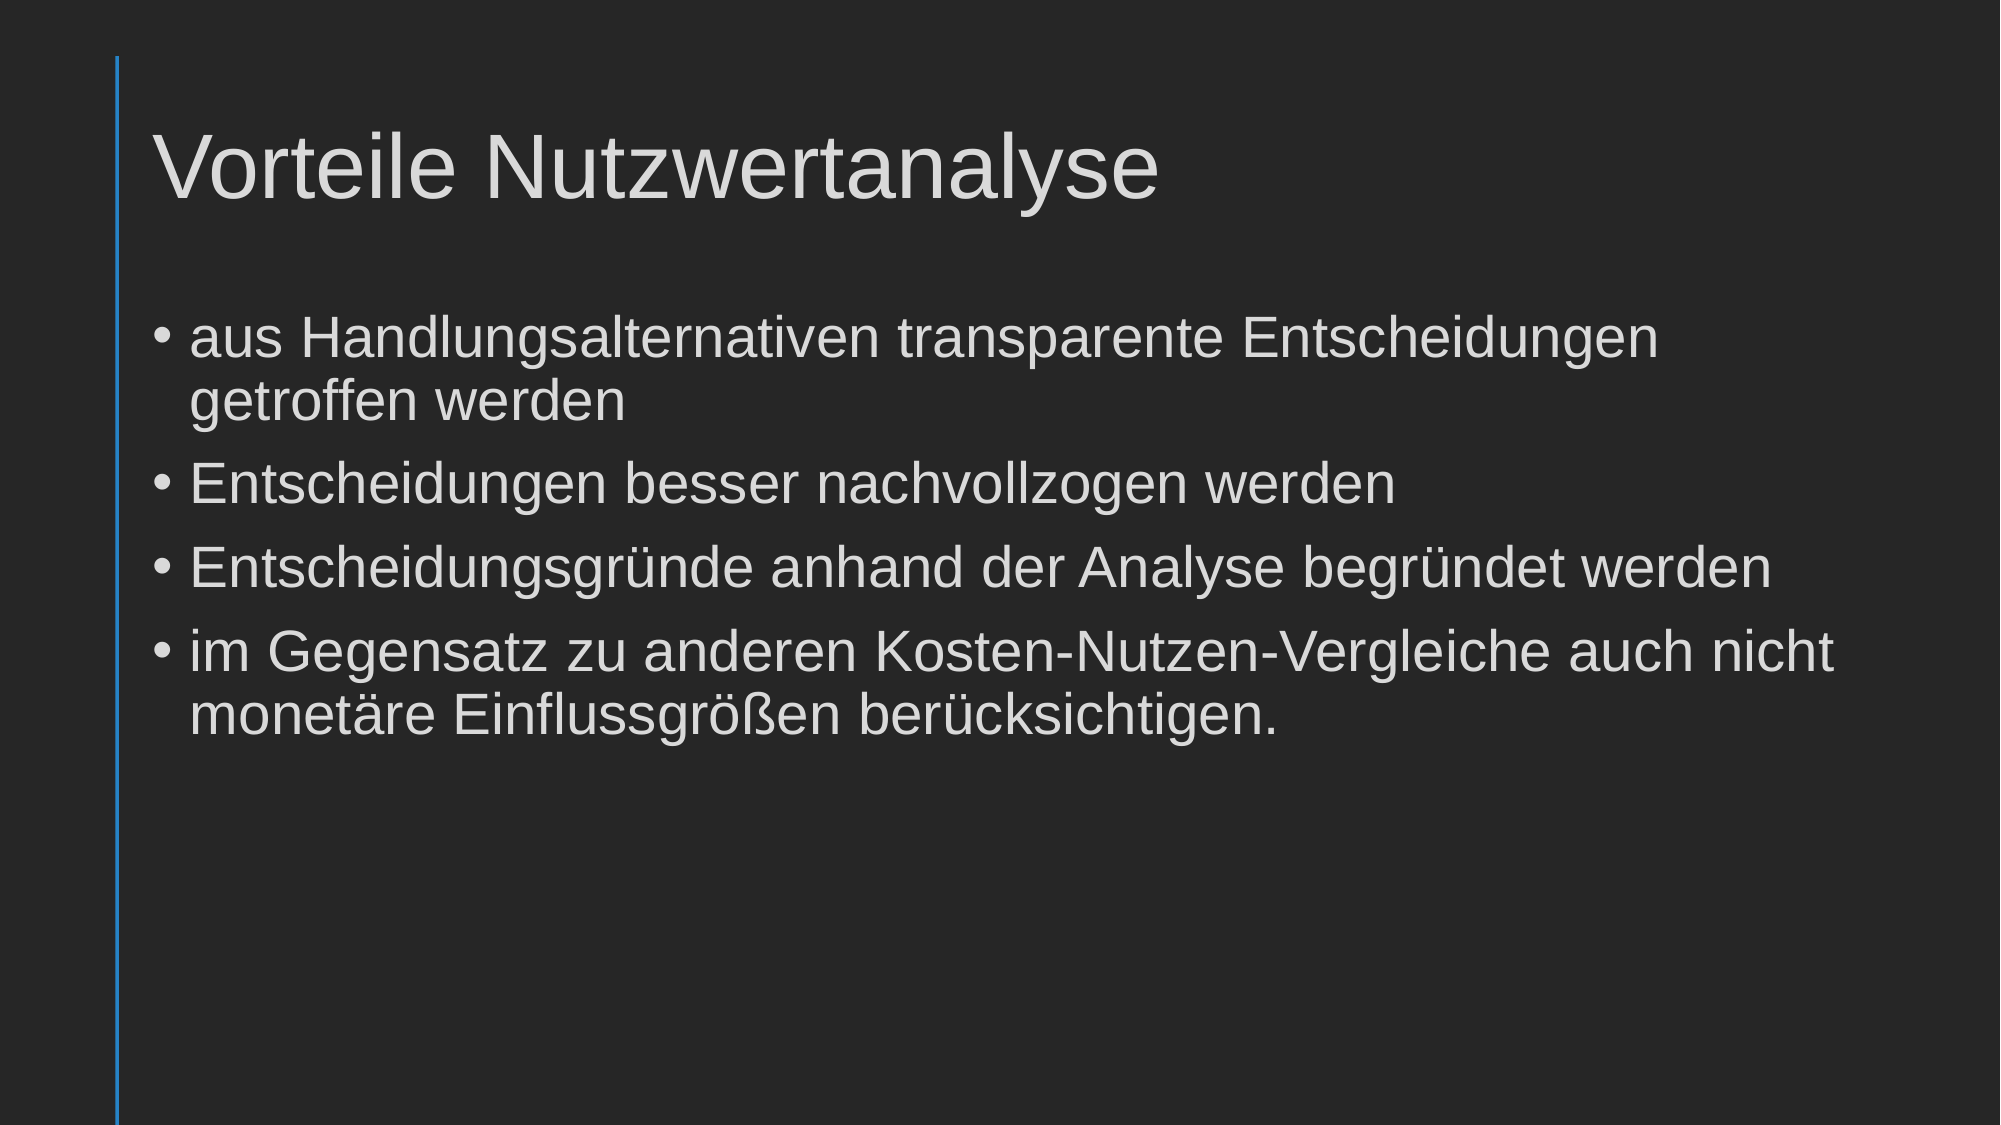

# Vorteile Nutzwertanalyse
aus Handlungsalternativen transparente Entscheidungen getroffen werden
Entscheidungen besser nachvollzogen werden
Entscheidungsgründe anhand der Analyse begründet werden
im Gegensatz zu anderen Kosten-Nutzen-Vergleiche auch nicht monetäre Einflussgrößen berücksichtigen.